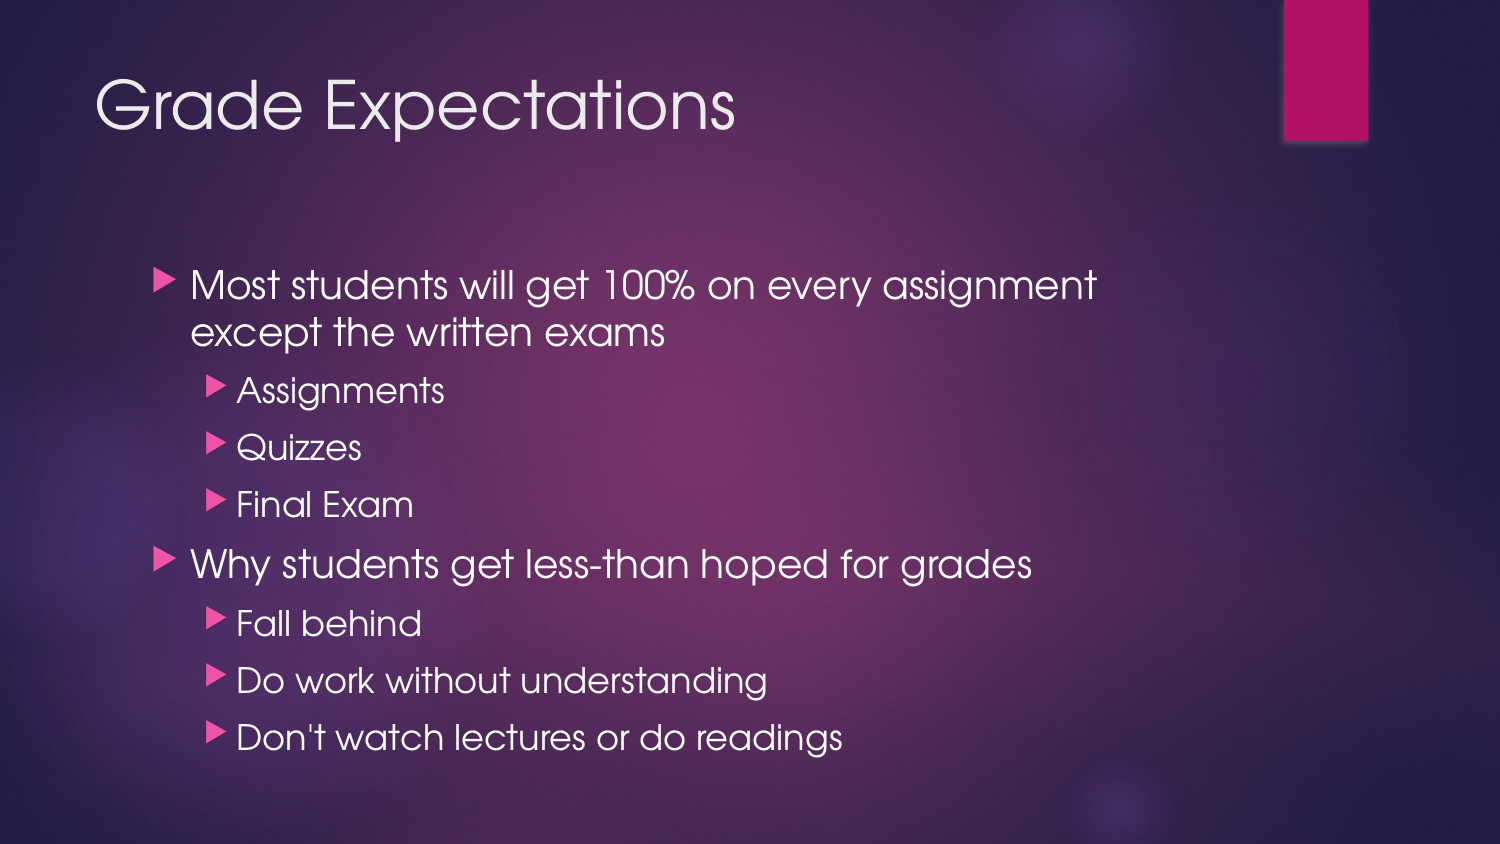

# Grade Expectations
Most students will get 100% on every assignment except the written exams
Assignments
Quizzes
Final Exam
Why students get less-than hoped for grades
Fall behind
Do work without understanding
Don't watch lectures or do readings